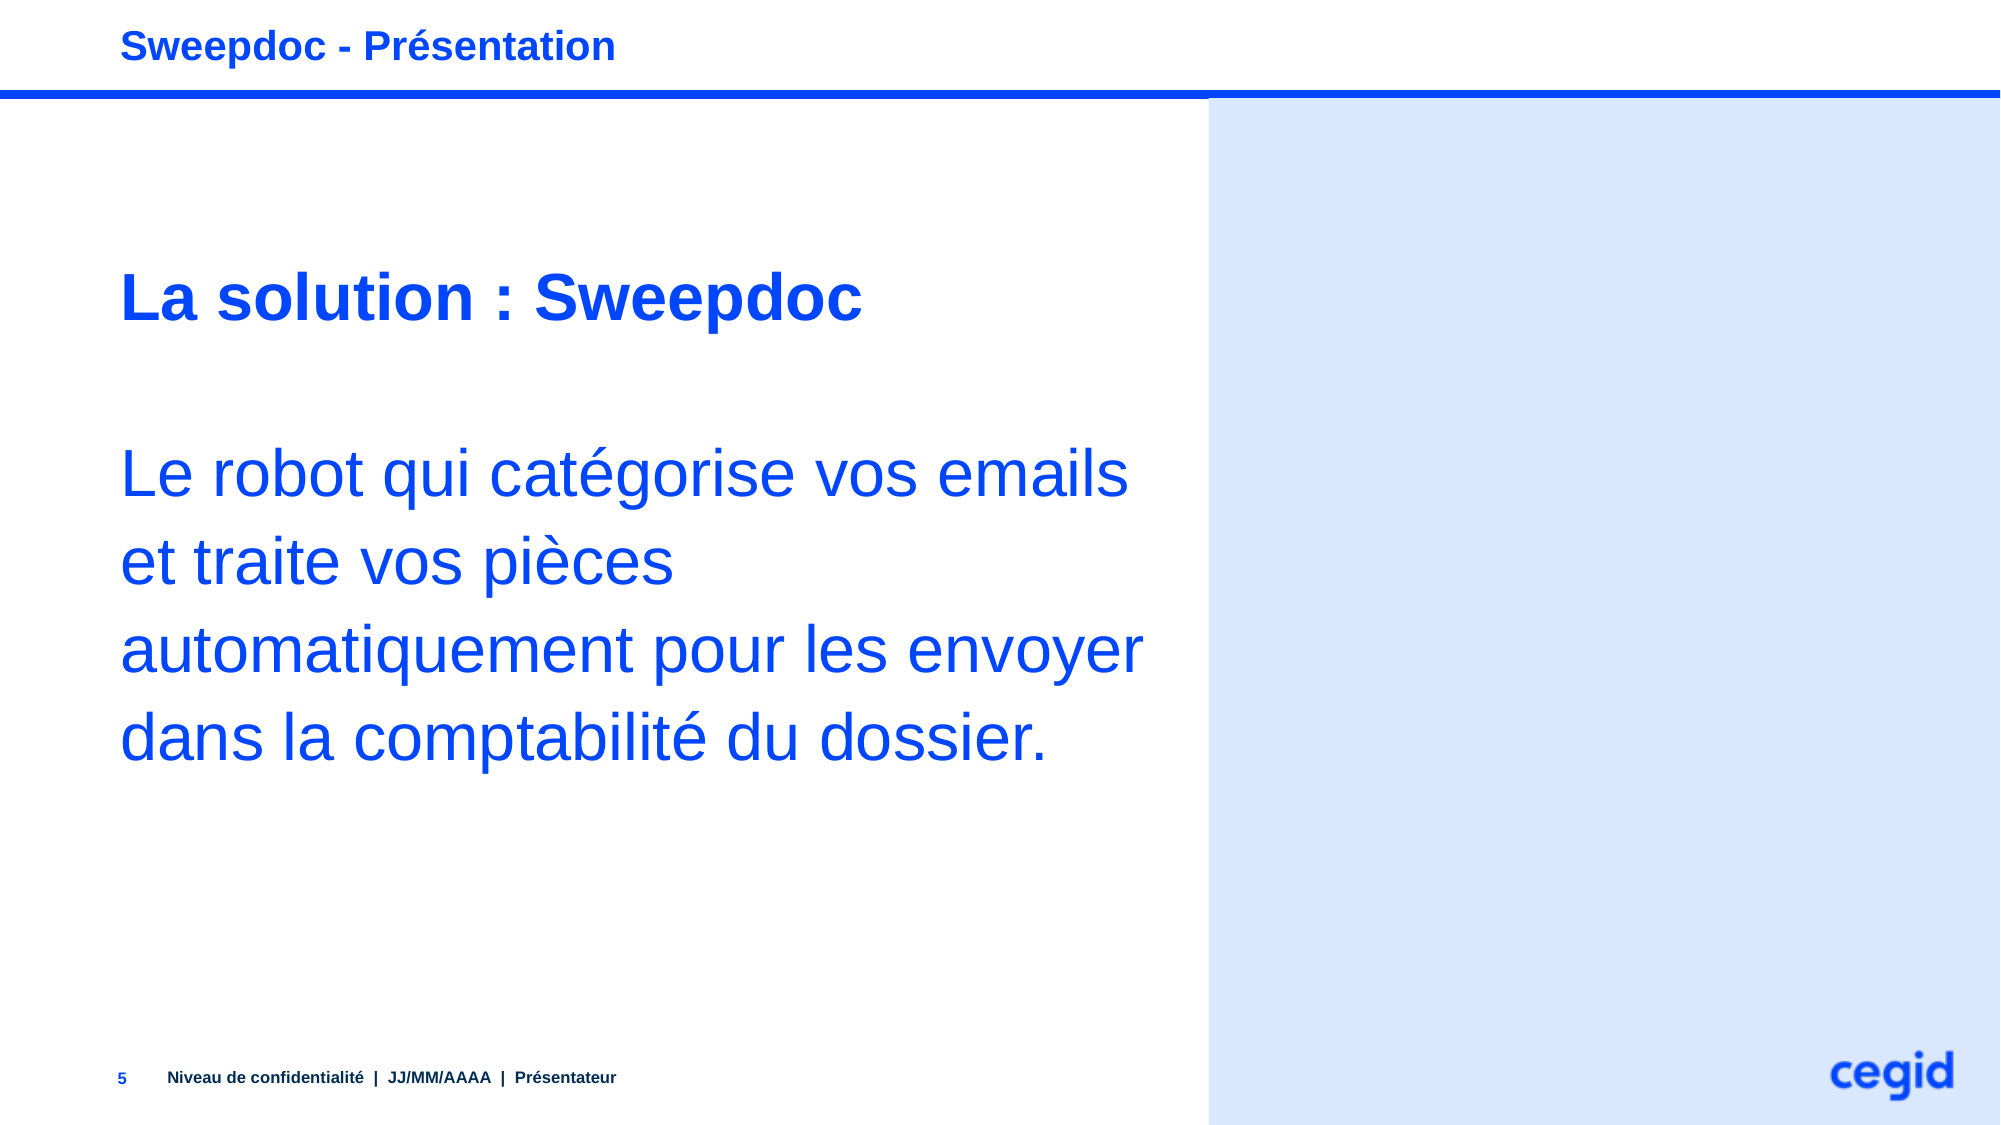

# Sweepdoc - Présentation
La solution : Sweepdoc
Le robot qui catégorise vos emails et traite vos pièces automatiquement pour les envoyer dans la comptabilité du dossier.

Niveau de confidentialité  |  JJ/MM/AAAA  |  Présentateur
5